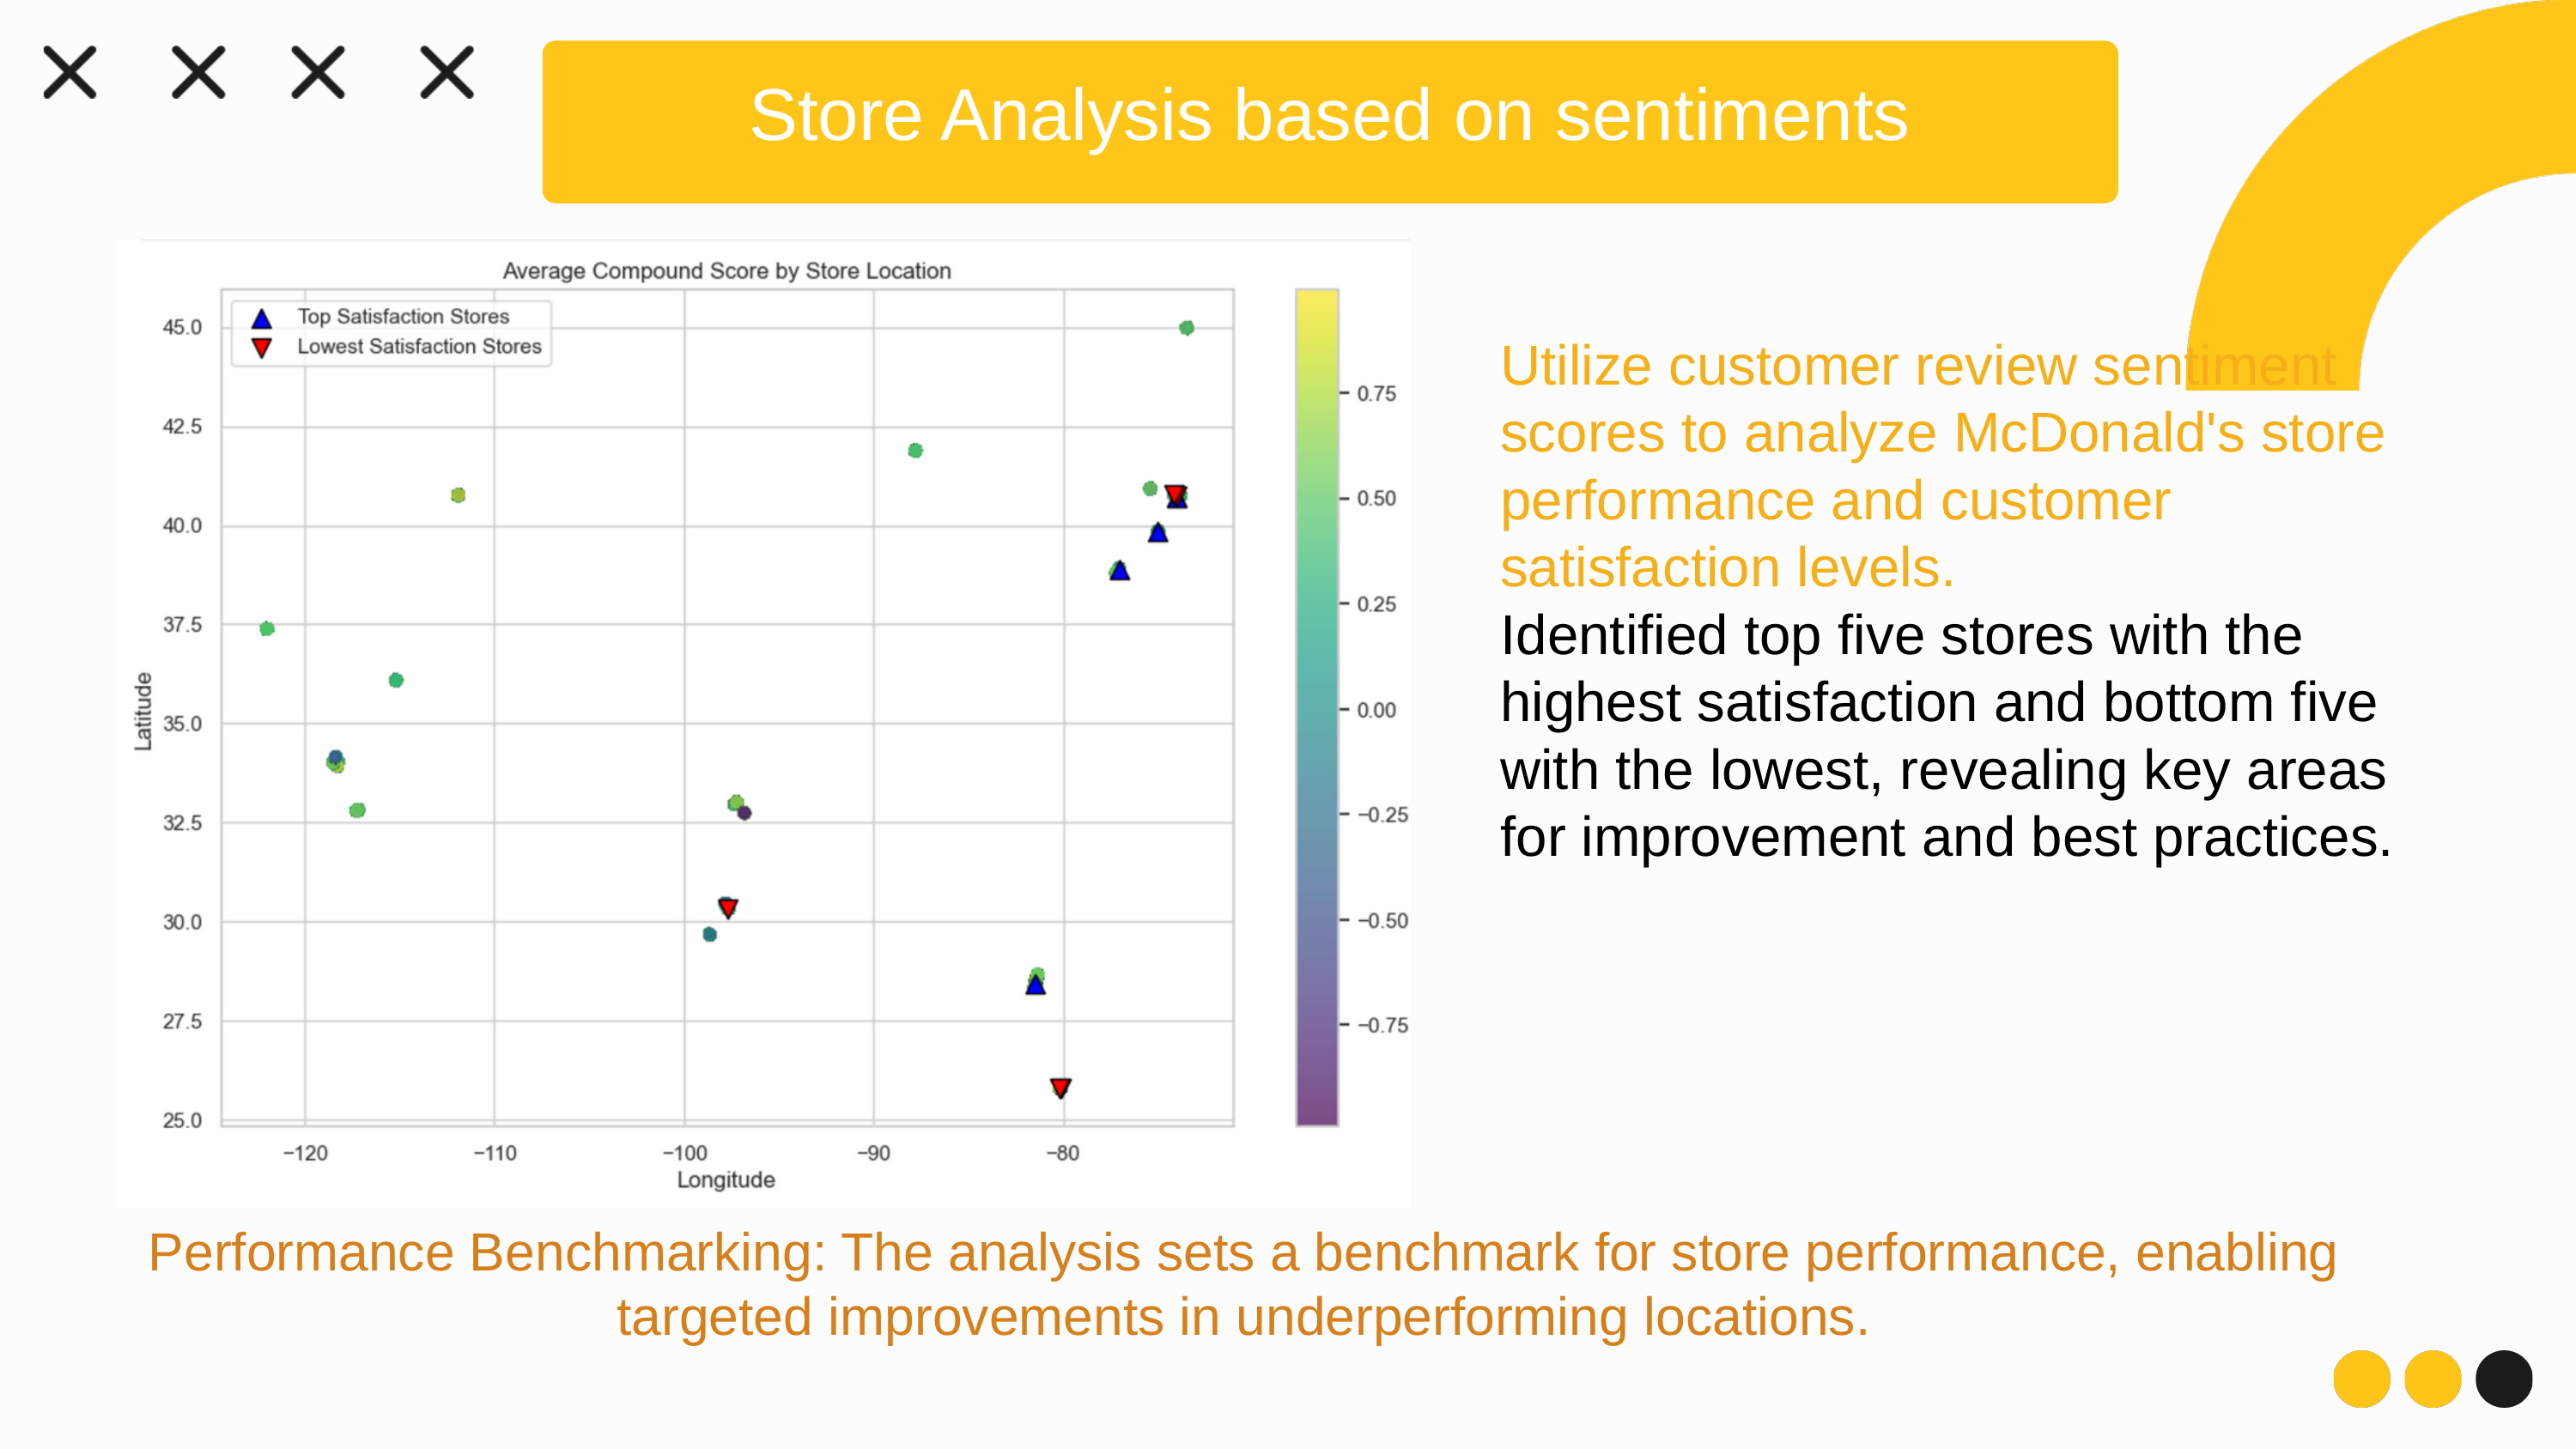

Store Analysis based on sentiments

Utilize customer review sentiment scores to analyze McDonald's store performance and customer satisfaction levels.
Identified top five stores with the highest satisfaction and bottom five with the lowest, revealing key areas for improvement and best practices.

Performance Benchmarking: The analysis sets a benchmark for store performance, enabling targeted improvements in underperforming locations.